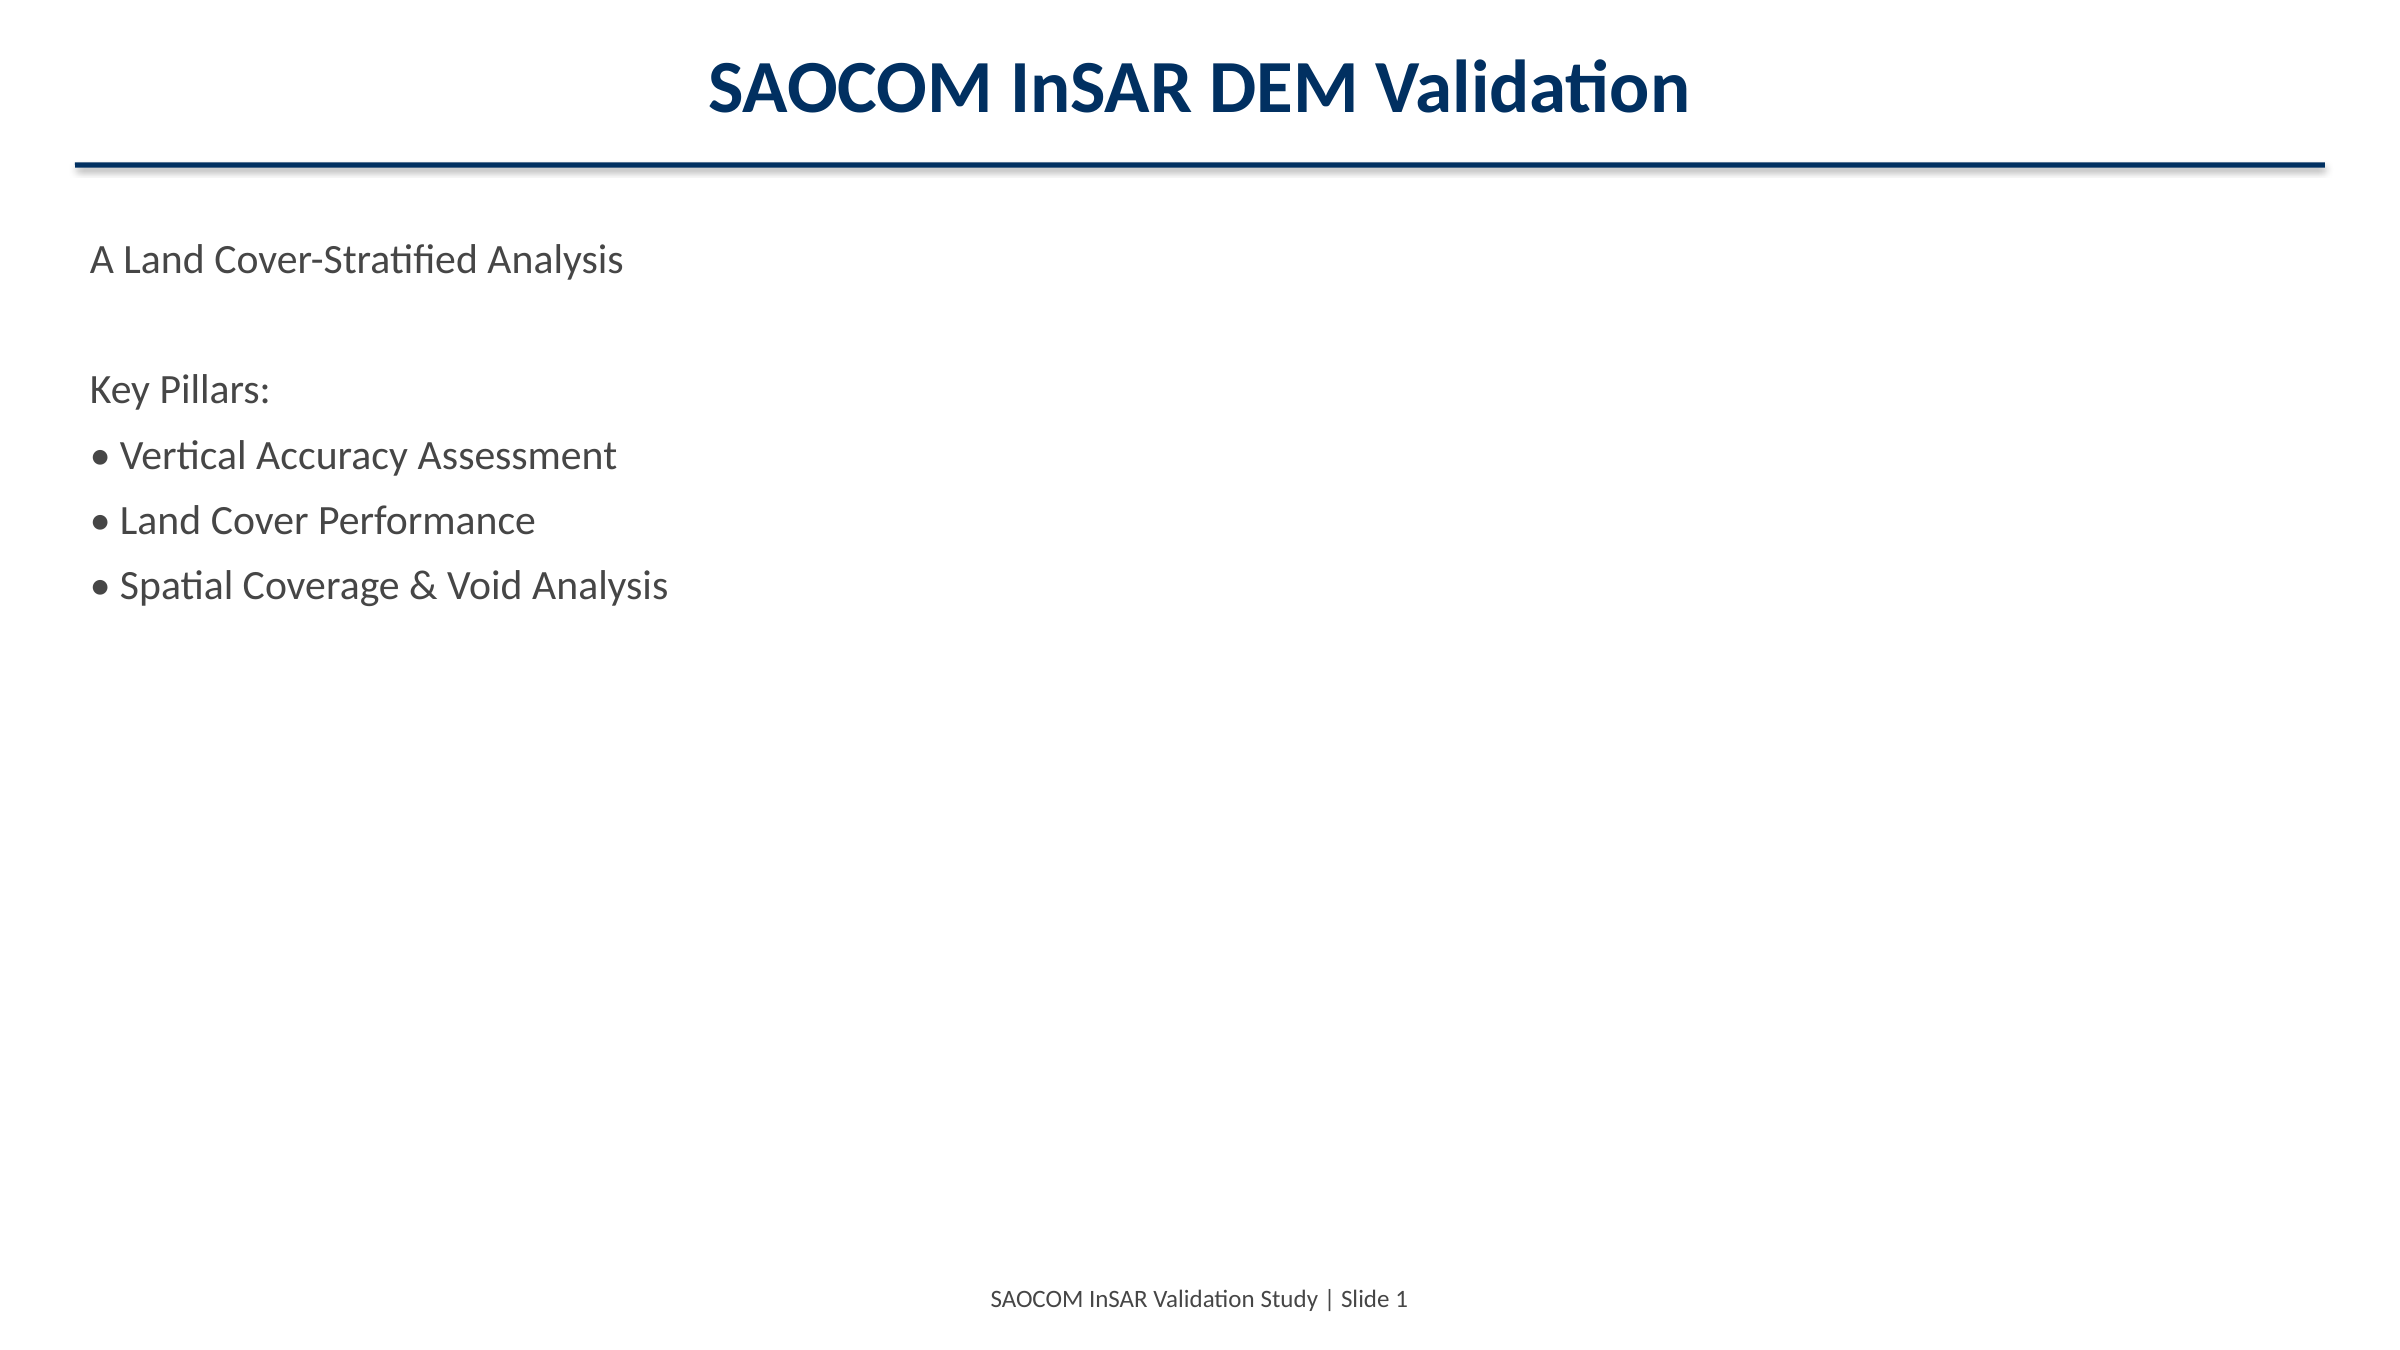

SAOCOM InSAR DEM Validation

A Land Cover-Stratified Analysis
Key Pillars:
• Vertical Accuracy Assessment
• Land Cover Performance
• Spatial Coverage & Void Analysis
SAOCOM InSAR Validation Study | Slide 1